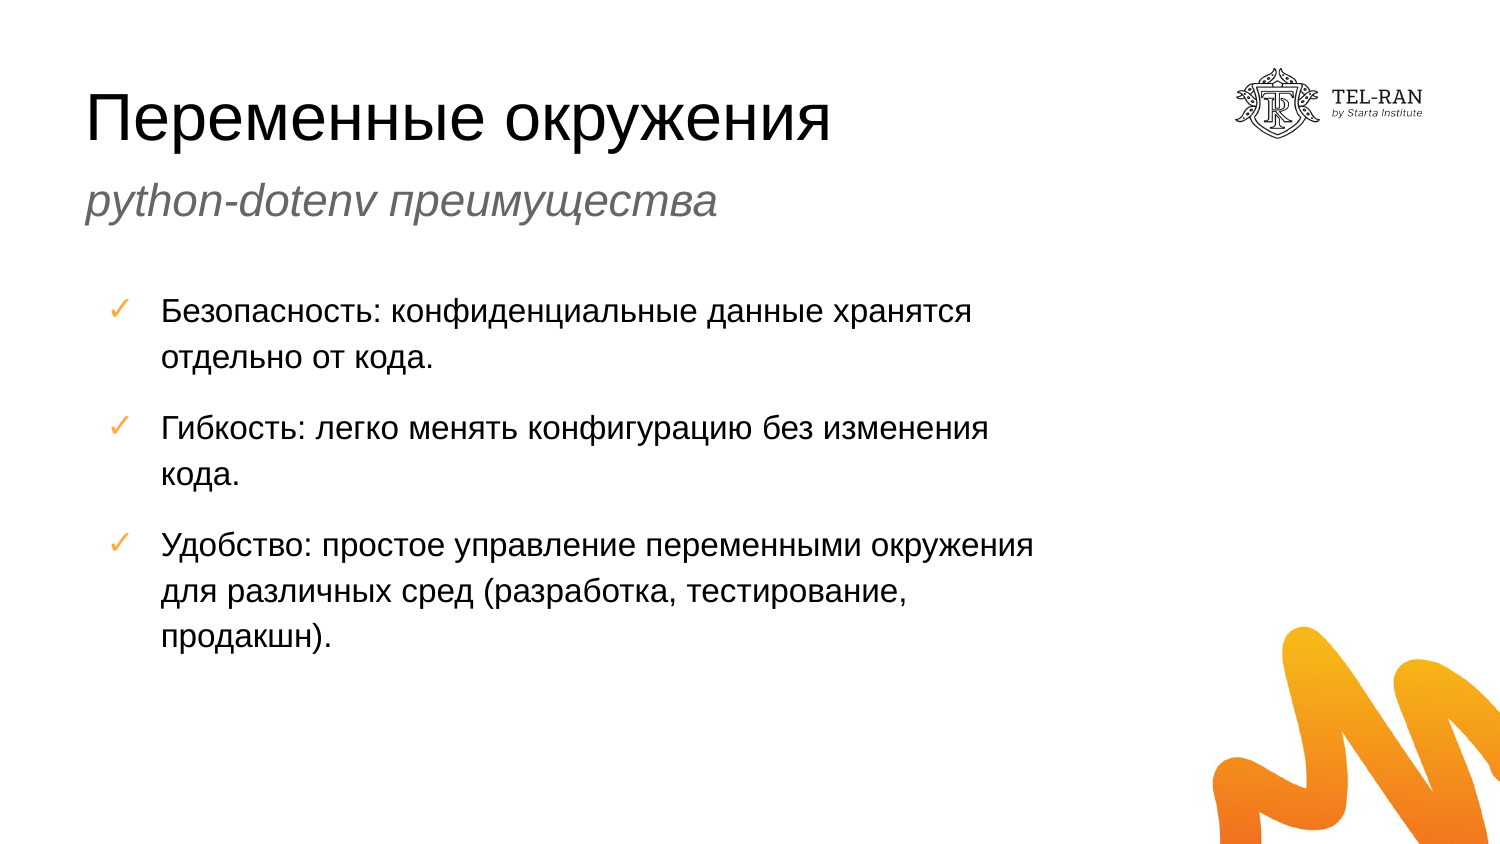

# Переменные окружения
python-dotenv преимущества
Безопасность: конфиденциальные данные хранятся отдельно от кода.
Гибкость: легко менять конфигурацию без изменения кода.
Удобство: простое управление переменными окружения для различных сред (разработка, тестирование, продакшн).